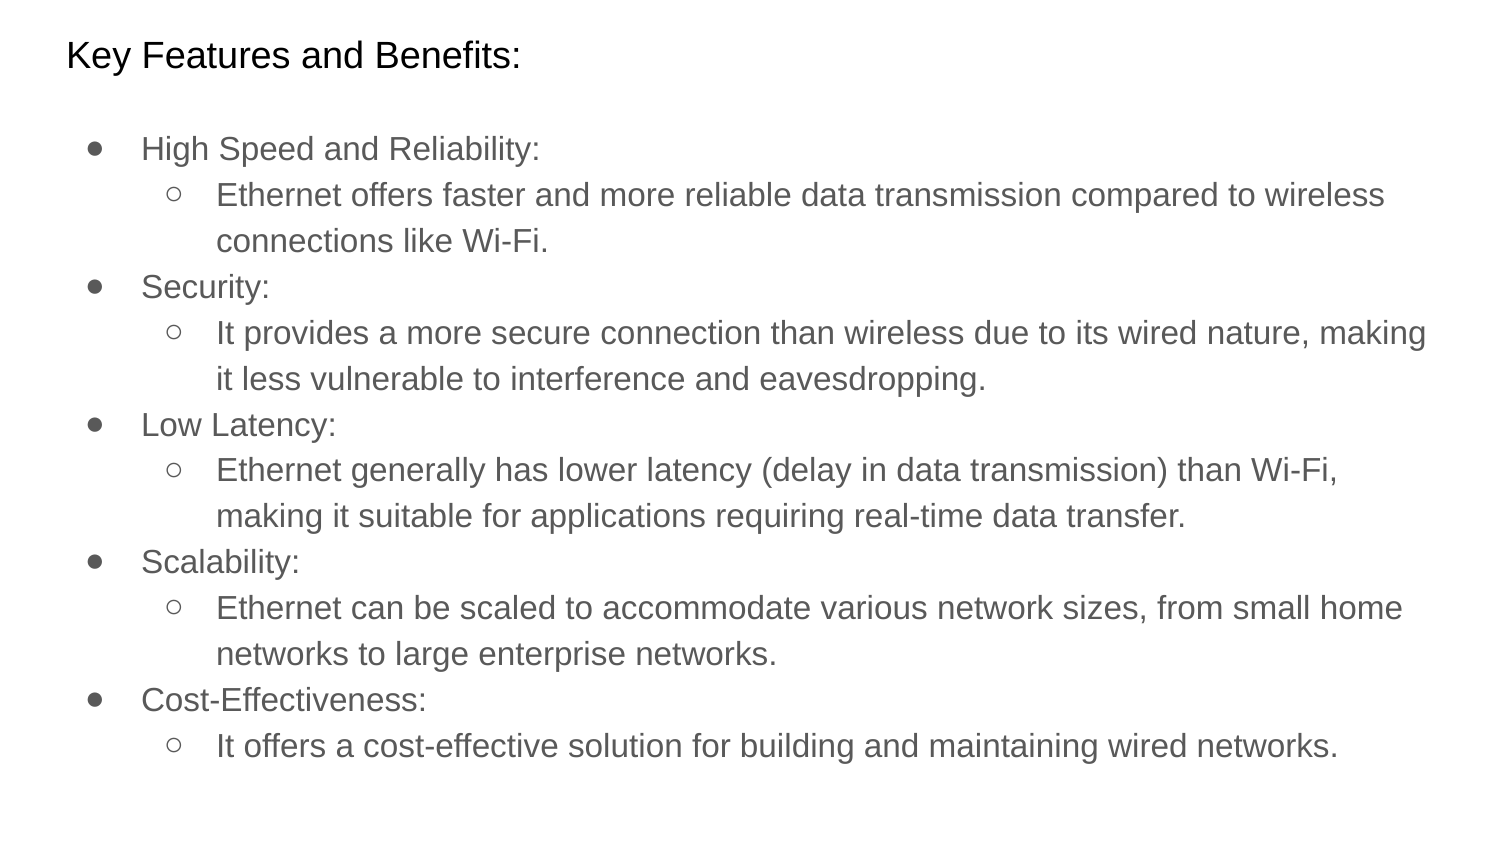

# Key Features and Benefits:
High Speed and Reliability:
Ethernet offers faster and more reliable data transmission compared to wireless connections like Wi-Fi.
Security:
It provides a more secure connection than wireless due to its wired nature, making it less vulnerable to interference and eavesdropping.
Low Latency:
Ethernet generally has lower latency (delay in data transmission) than Wi-Fi, making it suitable for applications requiring real-time data transfer.
Scalability:
Ethernet can be scaled to accommodate various network sizes, from small home networks to large enterprise networks.
Cost-Effectiveness:
It offers a cost-effective solution for building and maintaining wired networks.